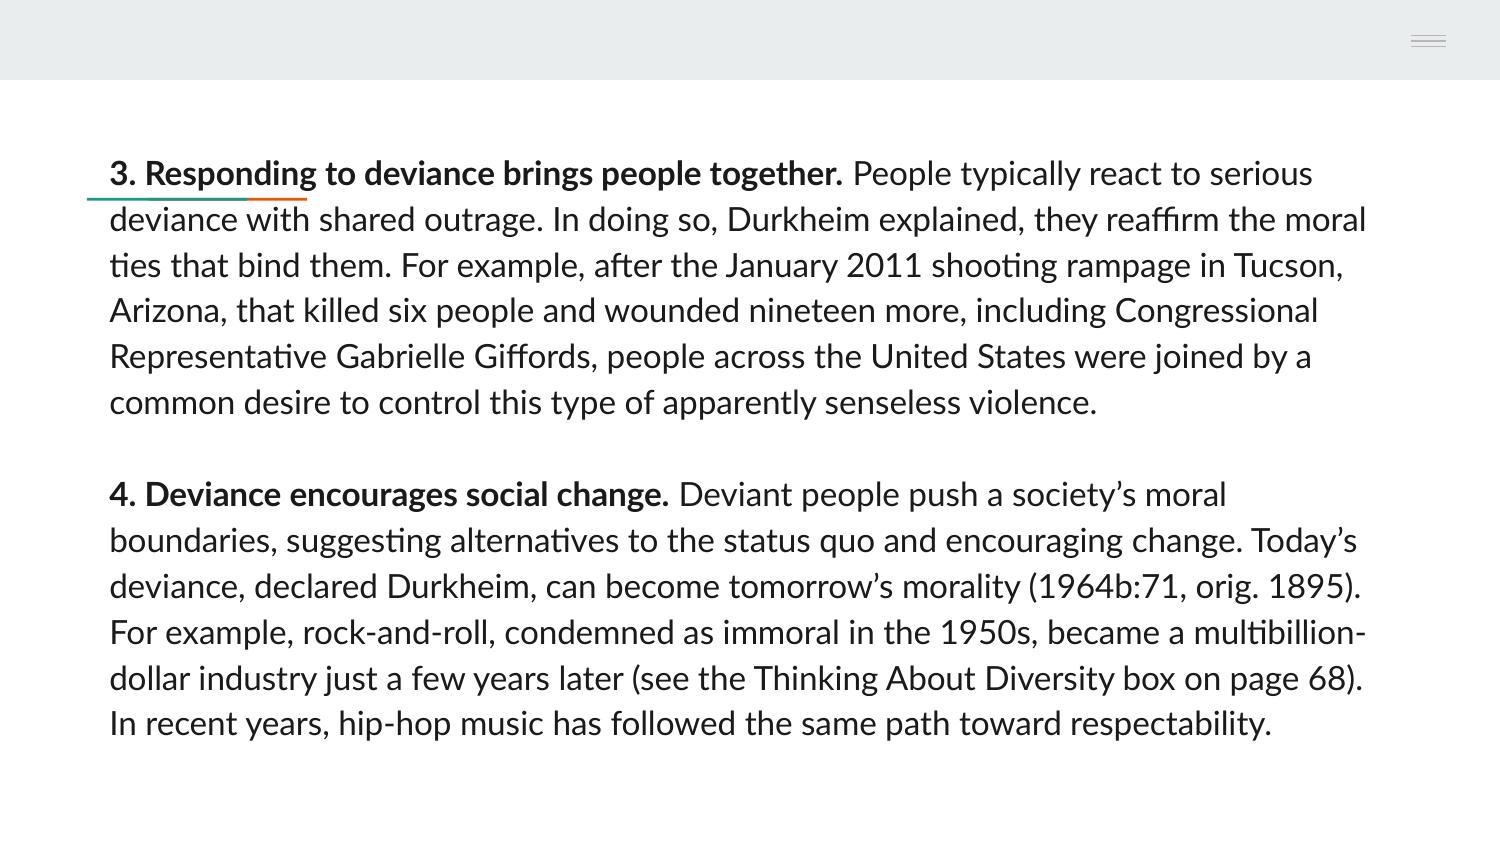

3. Responding to deviance brings people together. People typically react to serious deviance with shared outrage. In doing so, Durkheim explained, they reaffirm the moral ties that bind them. For example, after the January 2011 shooting rampage in Tucson, Arizona, that killed six people and wounded nineteen more, including Congressional Representative Gabrielle Giffords, people across the United States were joined by a common desire to control this type of apparently senseless violence.

4. Deviance encourages social change. Deviant people push a society’s moral boundaries, suggesting alternatives to the status quo and encouraging change. Today’s deviance, declared Durkheim, can become tomorrow’s morality (1964b:71, orig. 1895). For example, rock-and-roll, condemned as immoral in the 1950s, became a multibillion-dollar industry just a few years later (see the Thinking About Diversity box on page 68). In recent years, hip-hop music has followed the same path toward respectability.